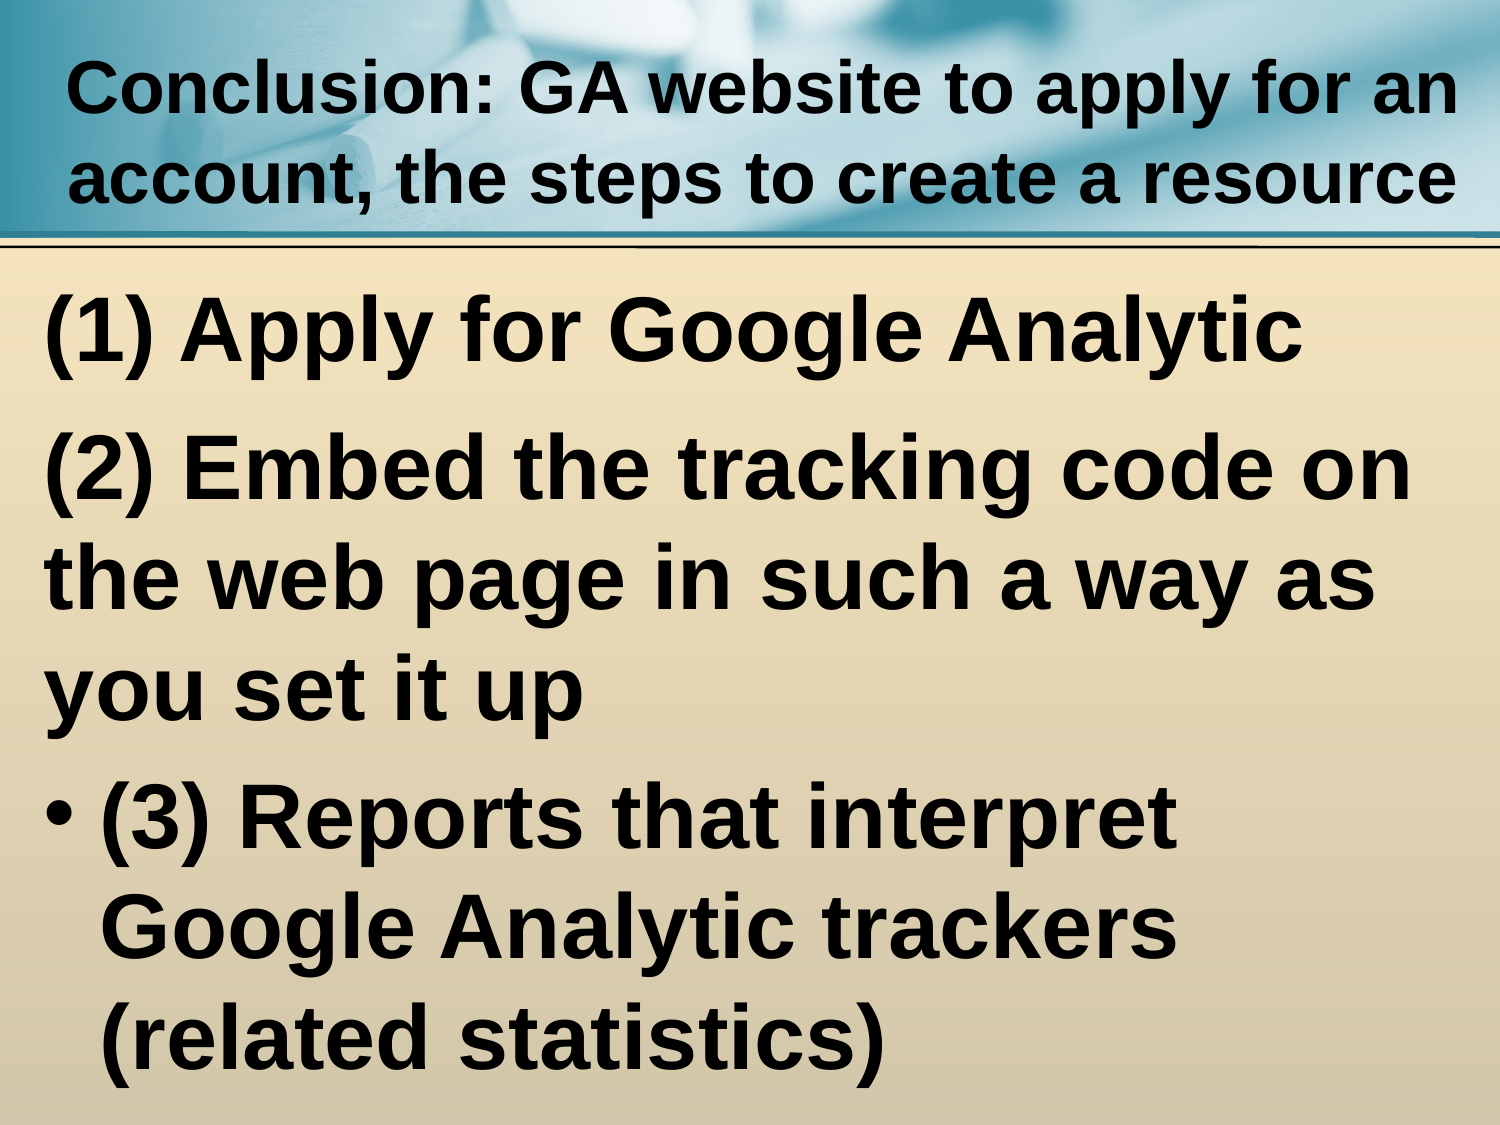

# Conclusion: GA website to apply for an account, the steps to create a resource
(1) Apply for Google Analytic
(2) Embed the tracking code on the web page in such a way as you set it up
(3) Reports that interpret Google Analytic trackers (related statistics)